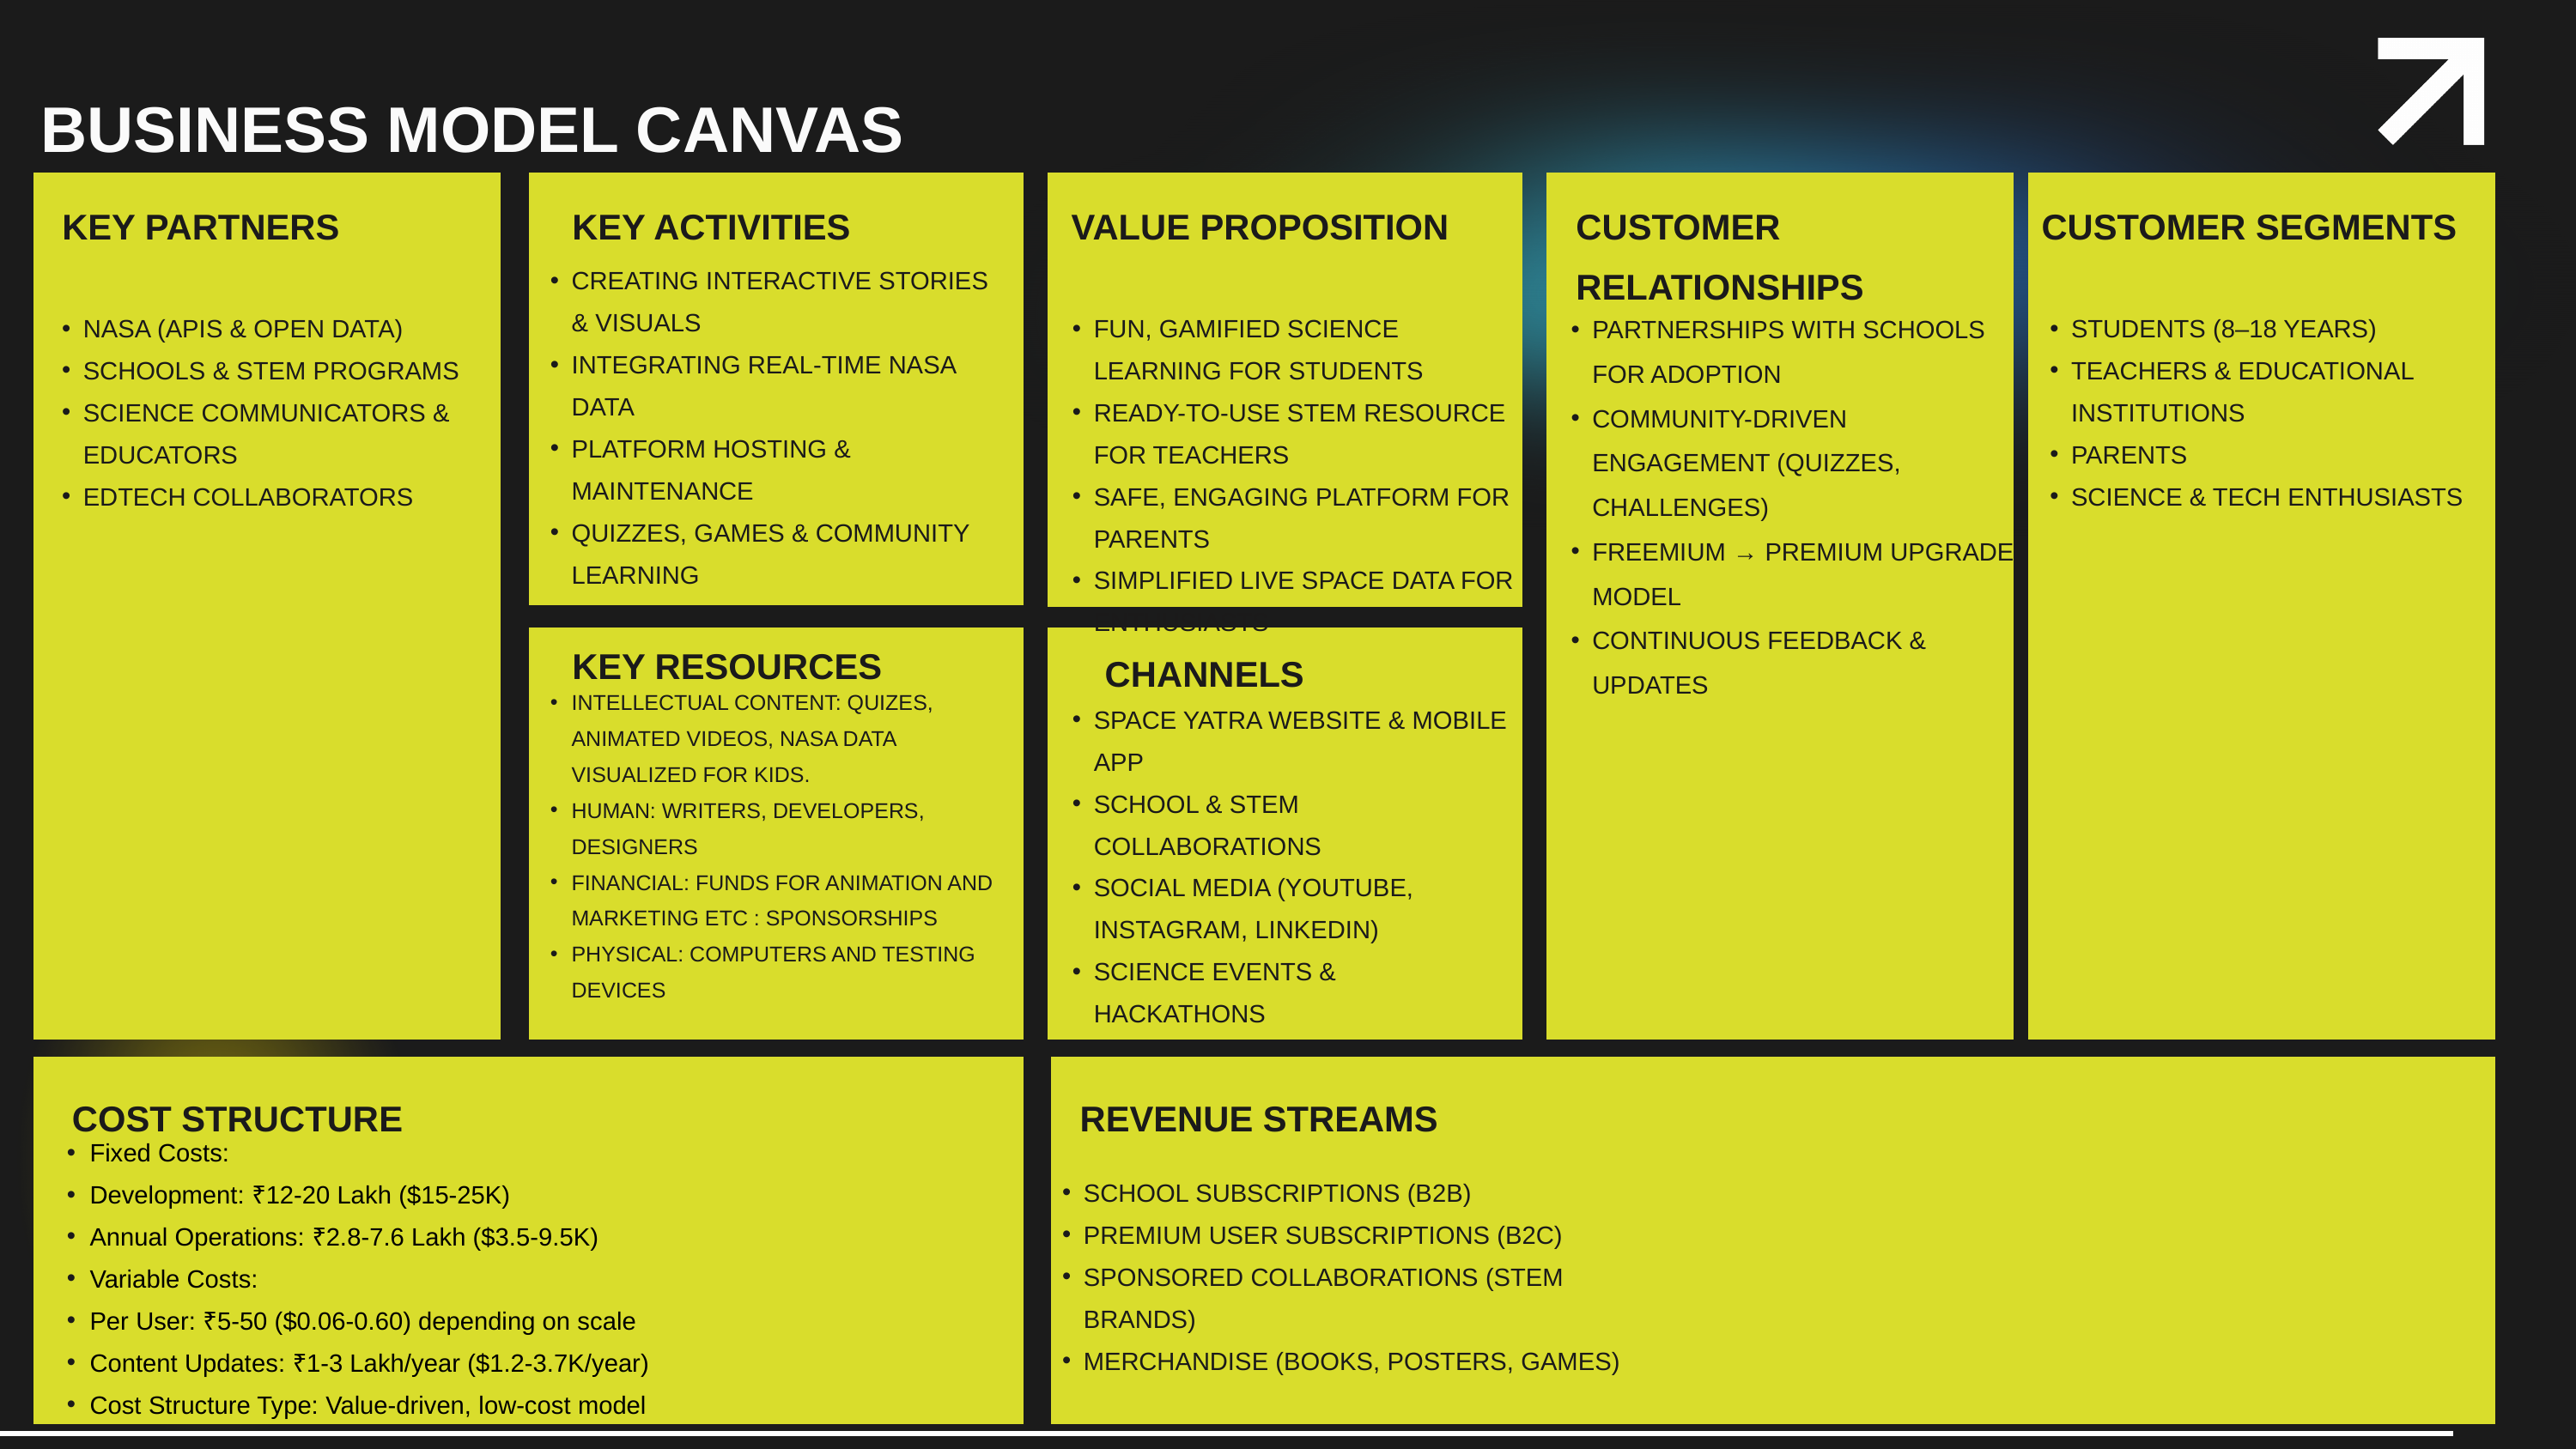

BUSINESS MODEL CANVAS

KEY PARTNERS
KEY ACTIVITIES
VALUE PROPOSITION
CUSTOMER RELATIONSHIPS
CUSTOMER SEGMENTS
CREATING INTERACTIVE STORIES & VISUALS
INTEGRATING REAL-TIME NASA DATA
PLATFORM HOSTING & MAINTENANCE
QUIZZES, GAMES & COMMUNITY LEARNING
PARTNERSHIPS WITH SCHOOLS FOR ADOPTION
COMMUNITY-DRIVEN ENGAGEMENT (QUIZZES, CHALLENGES)
FREEMIUM → PREMIUM UPGRADE MODEL
CONTINUOUS FEEDBACK & UPDATES
NASA (APIS & OPEN DATA)
SCHOOLS & STEM PROGRAMS
SCIENCE COMMUNICATORS & EDUCATORS
EDTECH COLLABORATORS
FUN, GAMIFIED SCIENCE LEARNING FOR STUDENTS
READY-TO-USE STEM RESOURCE FOR TEACHERS
SAFE, ENGAGING PLATFORM FOR PARENTS
SIMPLIFIED LIVE SPACE DATA FOR ENTHUSIASTS
STUDENTS (8–18 YEARS)
TEACHERS & EDUCATIONAL INSTITUTIONS
PARENTS
SCIENCE & TECH ENTHUSIASTS
KEY RESOURCES

CHANNELS
INTELLECTUAL CONTENT: QUIZES, ANIMATED VIDEOS, NASA DATA VISUALIZED FOR KIDS.
HUMAN: WRITERS, DEVELOPERS, DESIGNERS
FINANCIAL: FUNDS FOR ANIMATION AND MARKETING ETC : SPONSORSHIPS
PHYSICAL: COMPUTERS AND TESTING DEVICES
SPACE YATRA WEBSITE & MOBILE APP
SCHOOL & STEM COLLABORATIONS
SOCIAL MEDIA (YOUTUBE, INSTAGRAM, LINKEDIN)
SCIENCE EVENTS & HACKATHONS

COST STRUCTURE
REVENUE STREAMS
Fixed Costs:
Development: ₹12-20 Lakh ($15-25K)
Annual Operations: ₹2.8-7.6 Lakh ($3.5-9.5K)
Variable Costs:
Per User: ₹5-50 ($0.06-0.60) depending on scale
Content Updates: ₹1-3 Lakh/year ($1.2-3.7K/year)
Cost Structure Type: Value-driven, low-cost model
SCHOOL SUBSCRIPTIONS (B2B)
PREMIUM USER SUBSCRIPTIONS (B2C)
SPONSORED COLLABORATIONS (STEM BRANDS)
MERCHANDISE (BOOKS, POSTERS, GAMES)